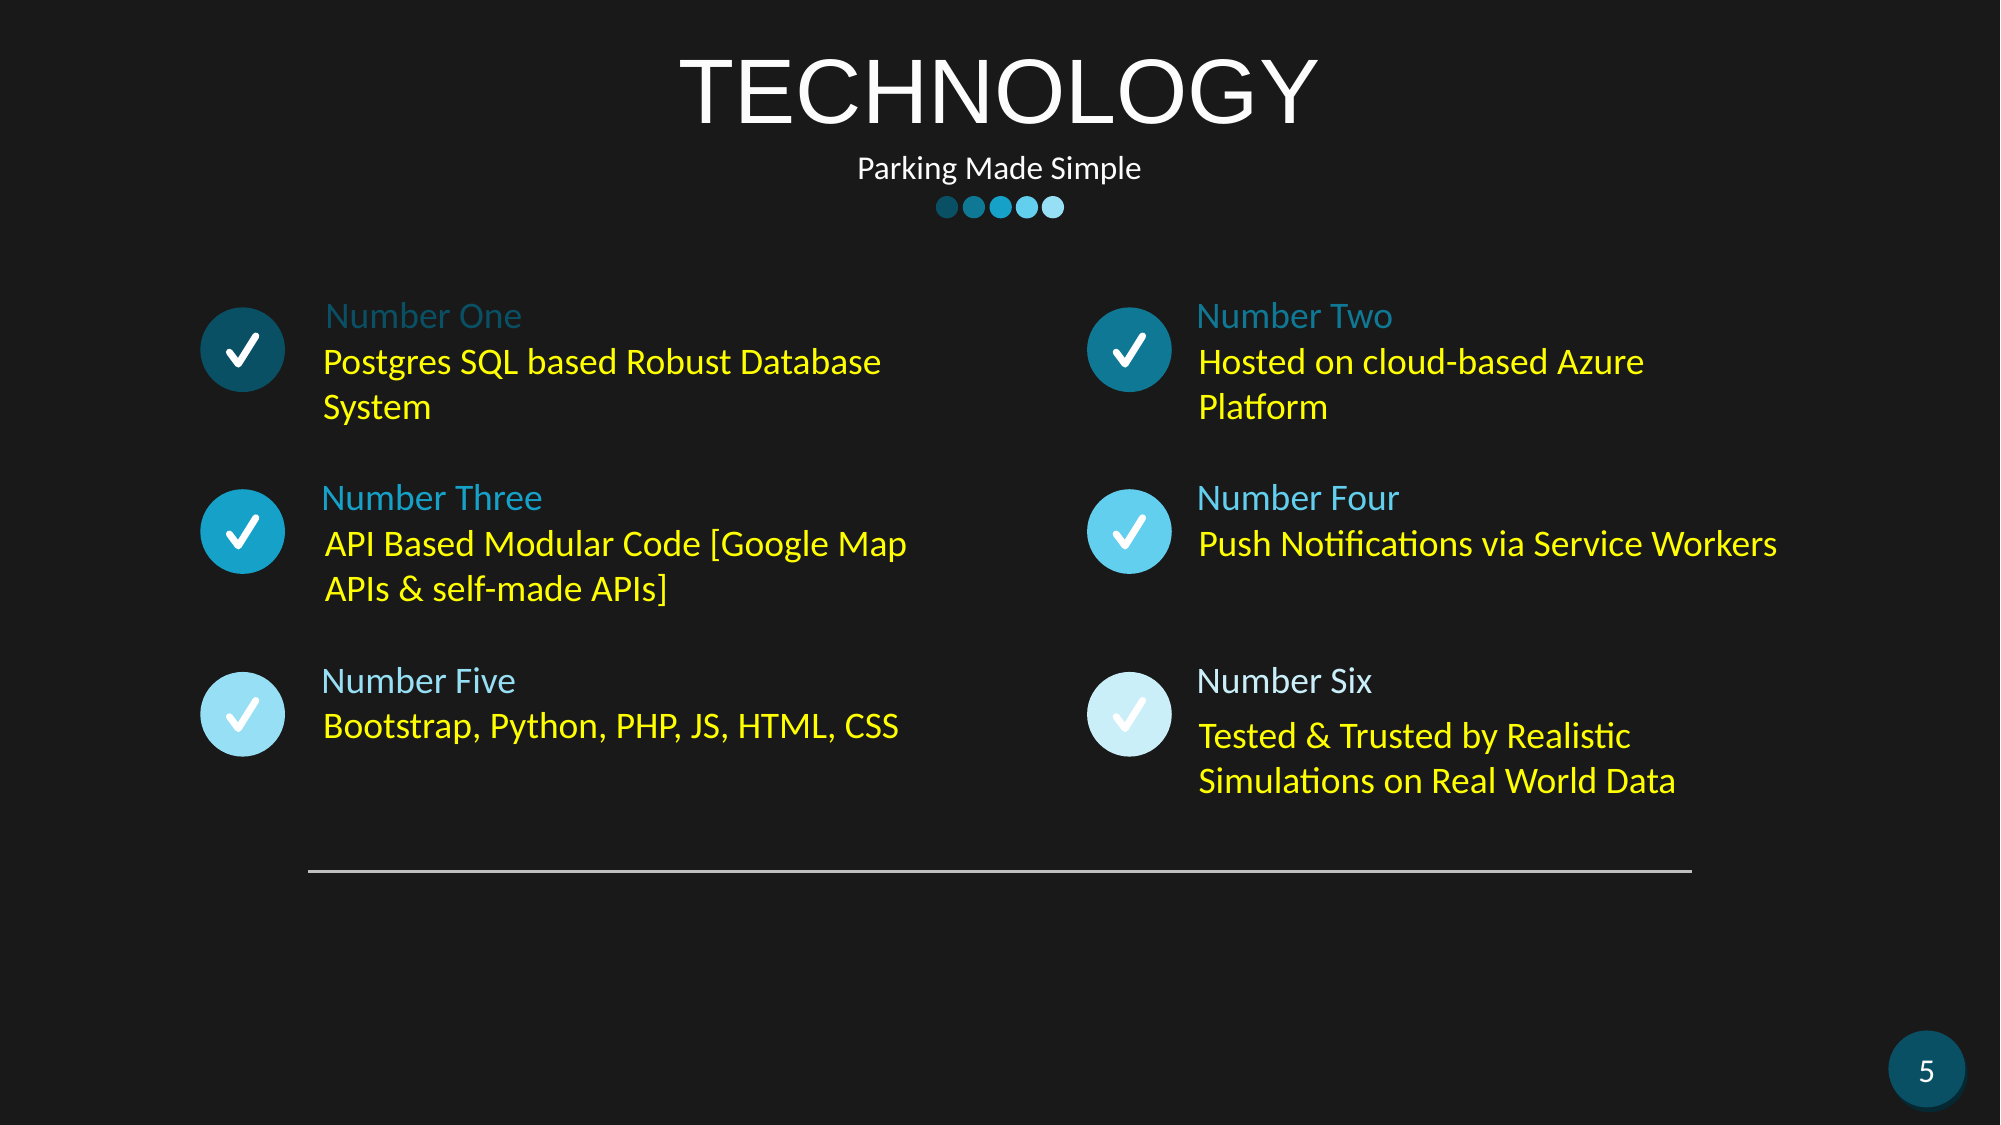

# TECHNOLOGY
Parking Made Simple
Number One

Postgres SQL based Robust Database System
Number Two

Hosted on cloud-based Azure Platform

Number Three

API Based Modular Code [Google Map APIs & self-made APIs]
Number Four

Push Notifications via Service Workers

Number Five

Bootstrap, Python, PHP, JS, HTML, CSS

Number Six
Tested & Trusted by Realistic Simulations on Real World Data

5